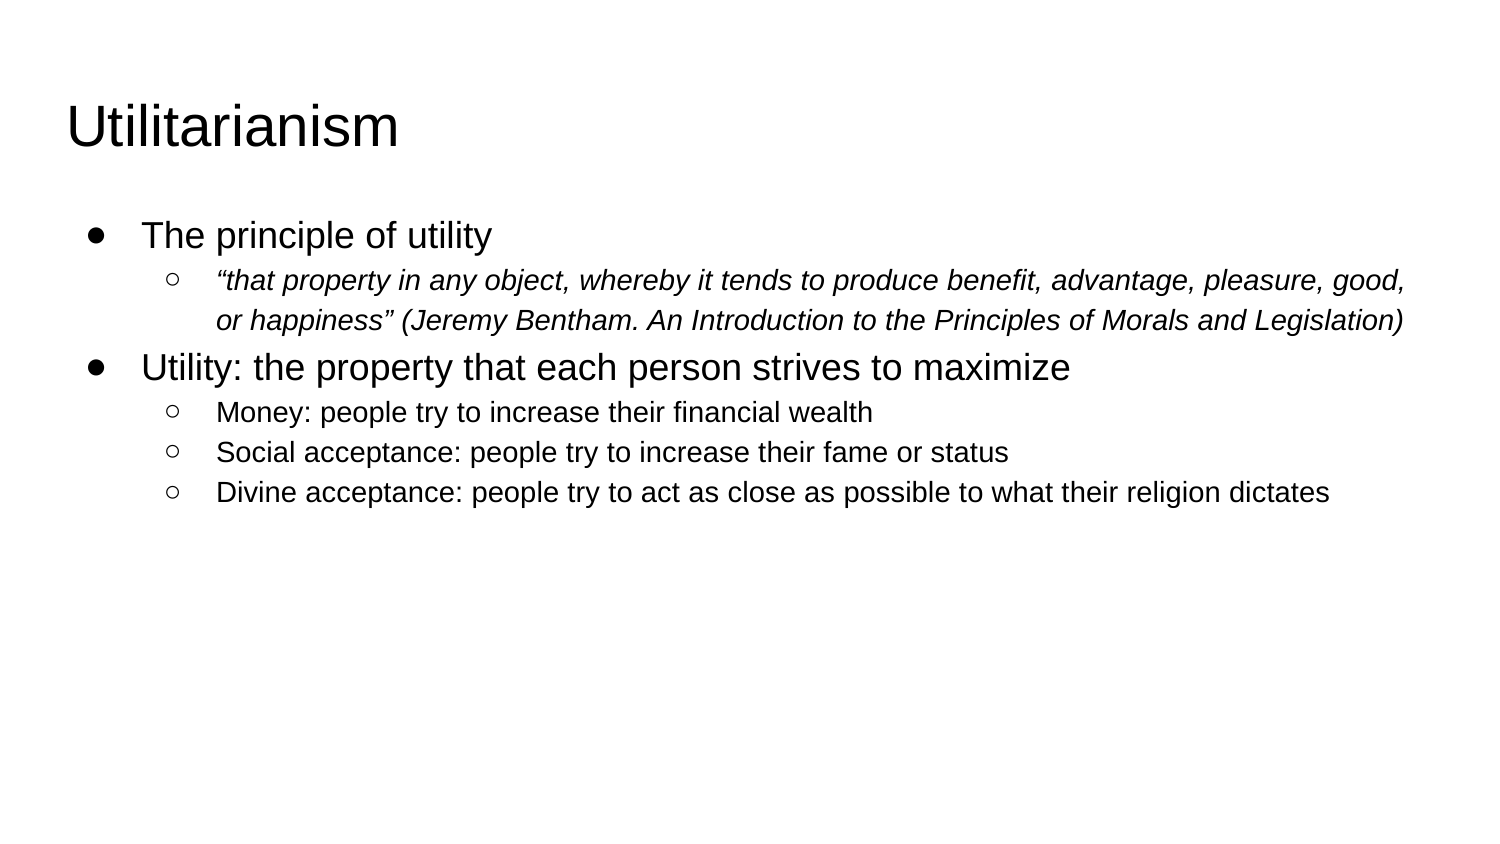

# Utilitarianism
The principle of utility
“that property in any object, whereby it tends to produce benefit, advantage, pleasure, good, or happiness” (Jeremy Bentham. An Introduction to the Principles of Morals and Legislation)
Utility: the property that each person strives to maximize
Money: people try to increase their financial wealth
Social acceptance: people try to increase their fame or status
Divine acceptance: people try to act as close as possible to what their religion dictates